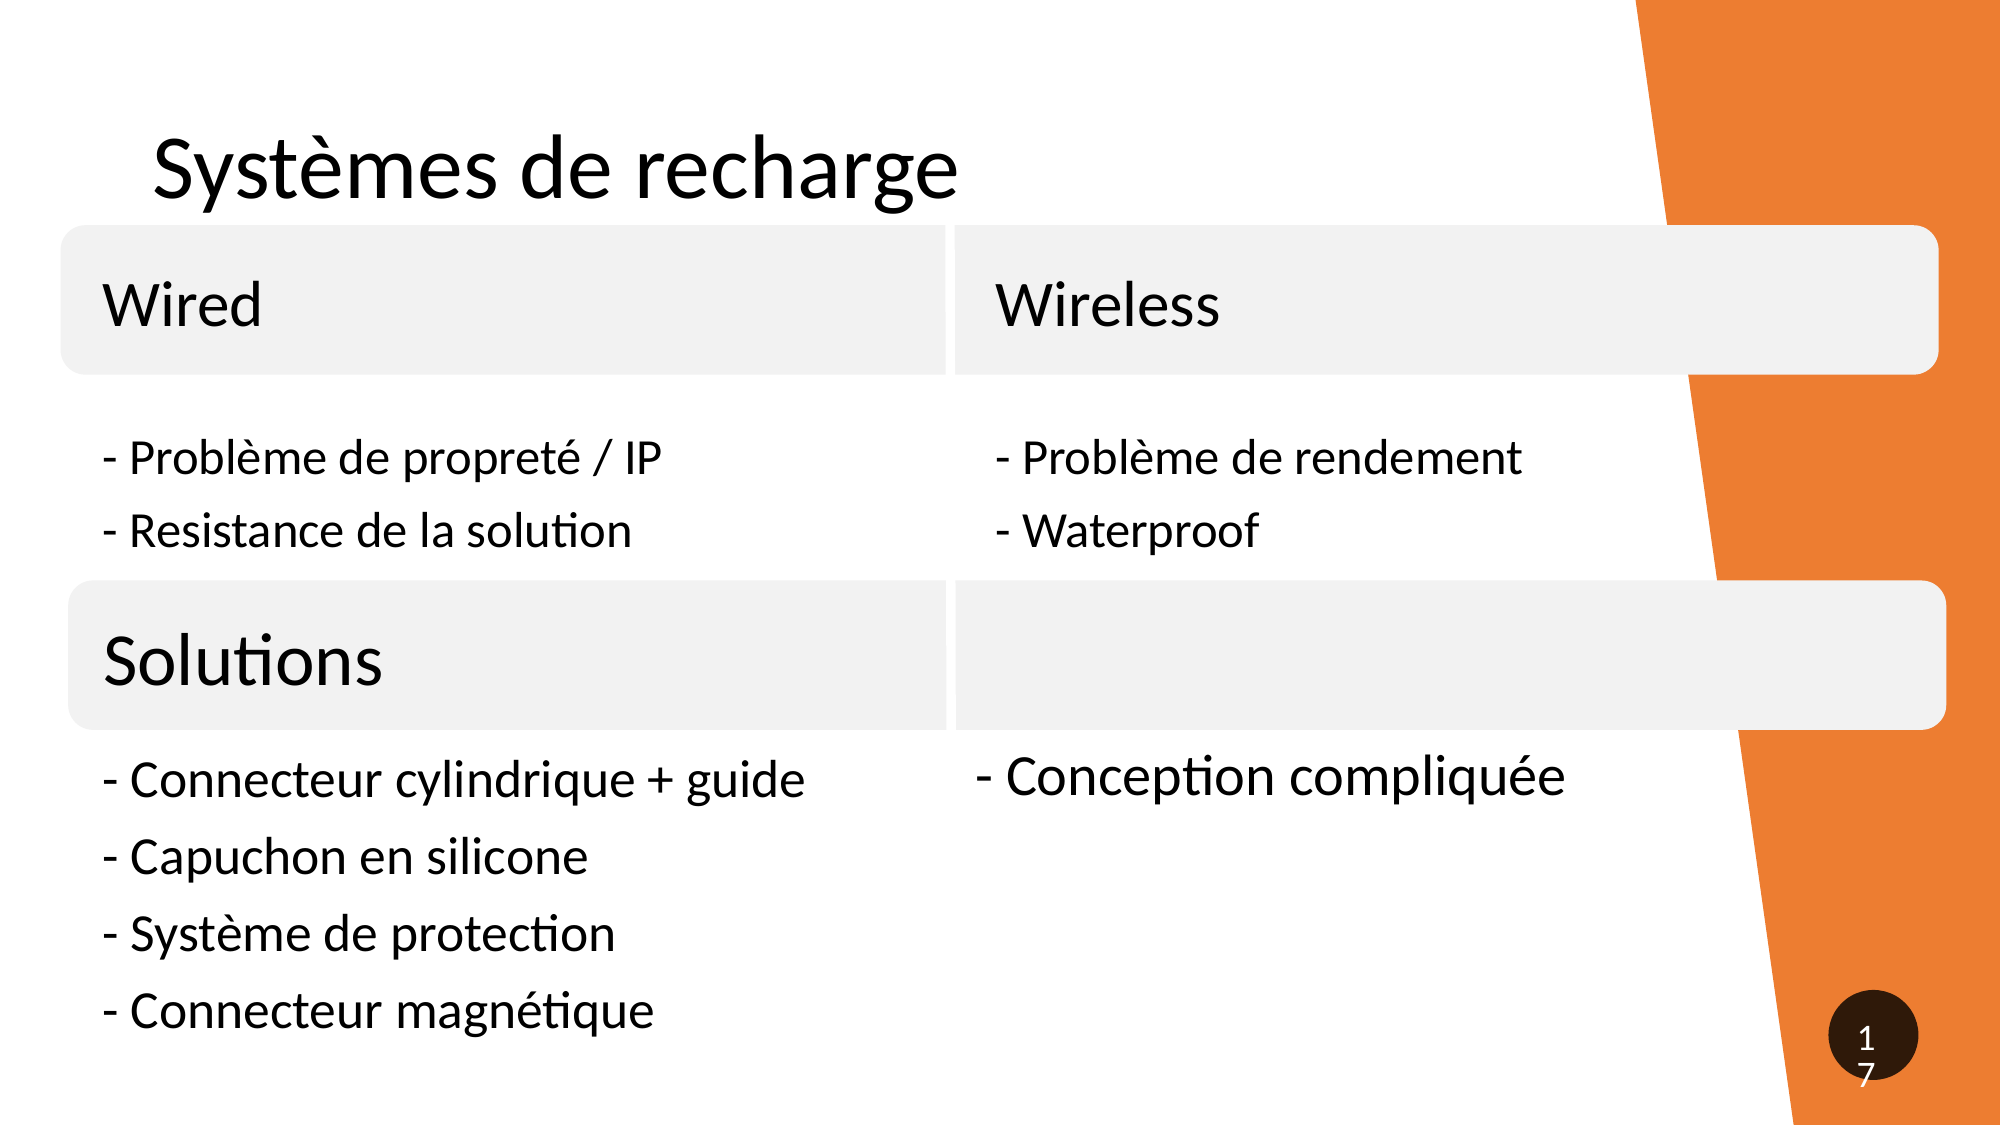

# Systèmes de recharge

Wired

- Problème de propreté / IP
- Resistance de la solution
Wireless

- Problème de rendement
- Waterproof

Solutions
- Conception compliquée
- Connecteur cylindrique + guide
- Capuchon en silicone
- Système de protection
- Connecteur magnétique
17